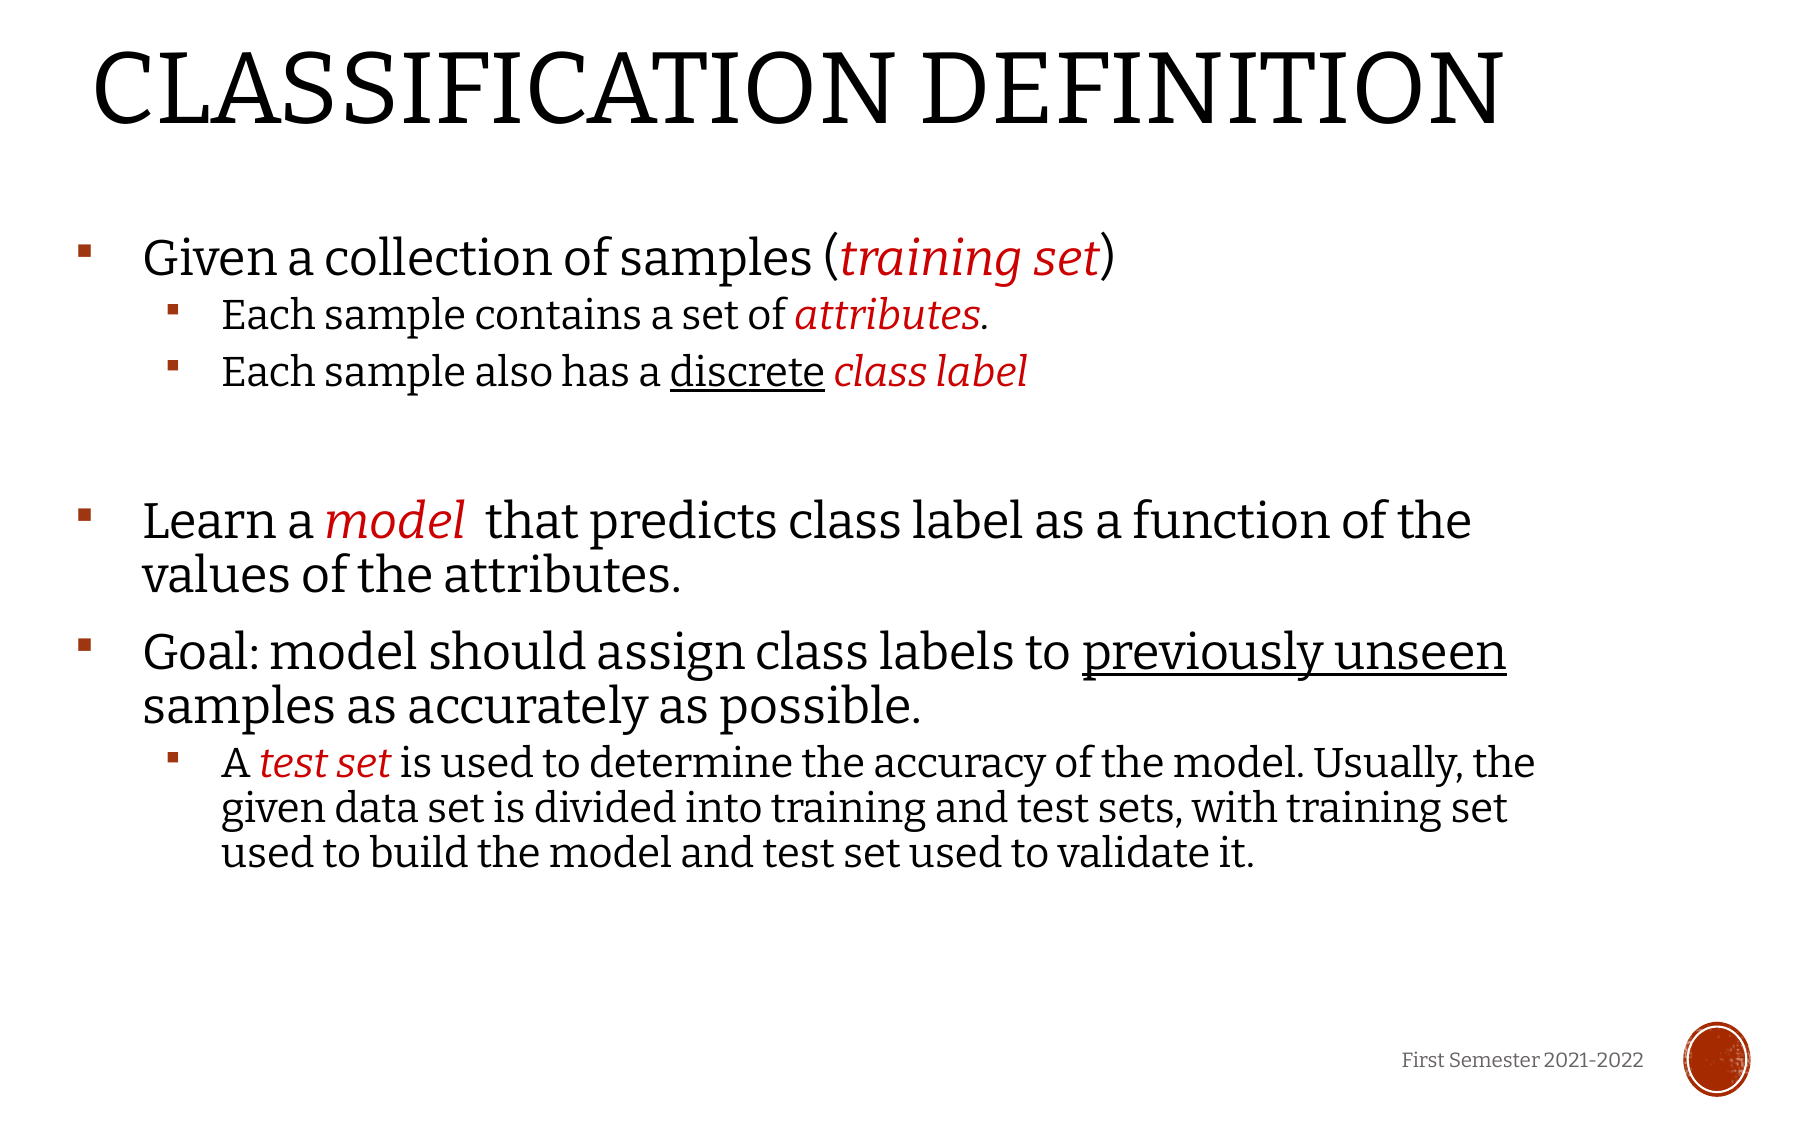

# Classification definition
Given a collection of samples (training set)
Each sample contains a set of attributes.
Each sample also has a discrete class label

Learn a model  that predicts class label as a function of the values of the attributes.
Goal: model should assign class labels to previously unseen samples as accurately as possible.
A test set is used to determine the accuracy of the model. Usually, the given data set is divided into training and test sets, with training set used to build the model and test set used to validate it.
First Semester 2021-2022